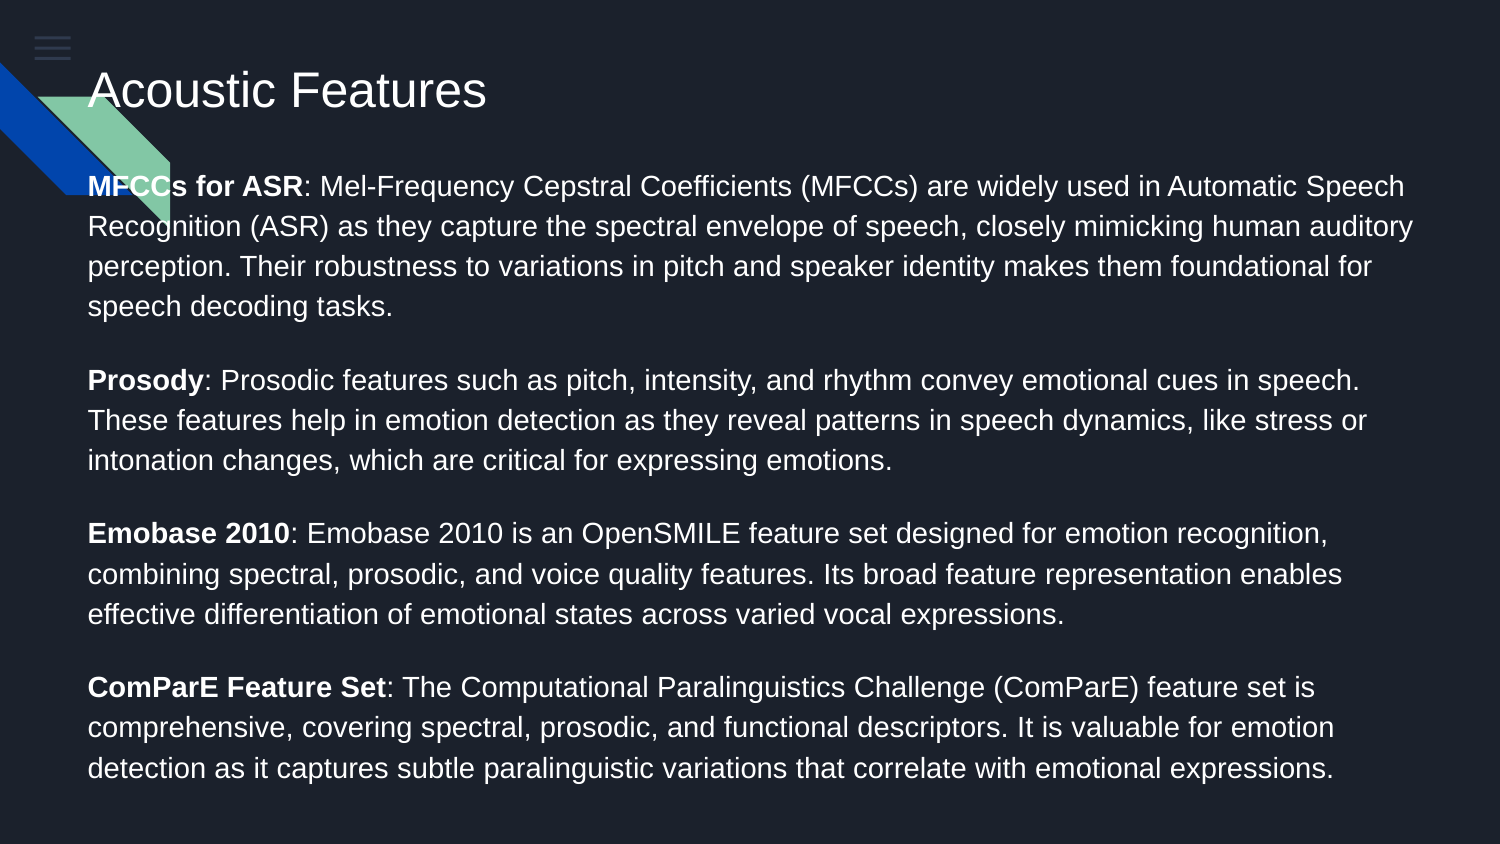

# Acoustic Features
MFCCs for ASR: Mel-Frequency Cepstral Coefficients (MFCCs) are widely used in Automatic Speech Recognition (ASR) as they capture the spectral envelope of speech, closely mimicking human auditory perception. Their robustness to variations in pitch and speaker identity makes them foundational for speech decoding tasks.
Prosody: Prosodic features such as pitch, intensity, and rhythm convey emotional cues in speech. These features help in emotion detection as they reveal patterns in speech dynamics, like stress or intonation changes, which are critical for expressing emotions.
Emobase 2010: Emobase 2010 is an OpenSMILE feature set designed for emotion recognition, combining spectral, prosodic, and voice quality features. Its broad feature representation enables effective differentiation of emotional states across varied vocal expressions.
ComParE Feature Set: The Computational Paralinguistics Challenge (ComParE) feature set is comprehensive, covering spectral, prosodic, and functional descriptors. It is valuable for emotion detection as it captures subtle paralinguistic variations that correlate with emotional expressions.